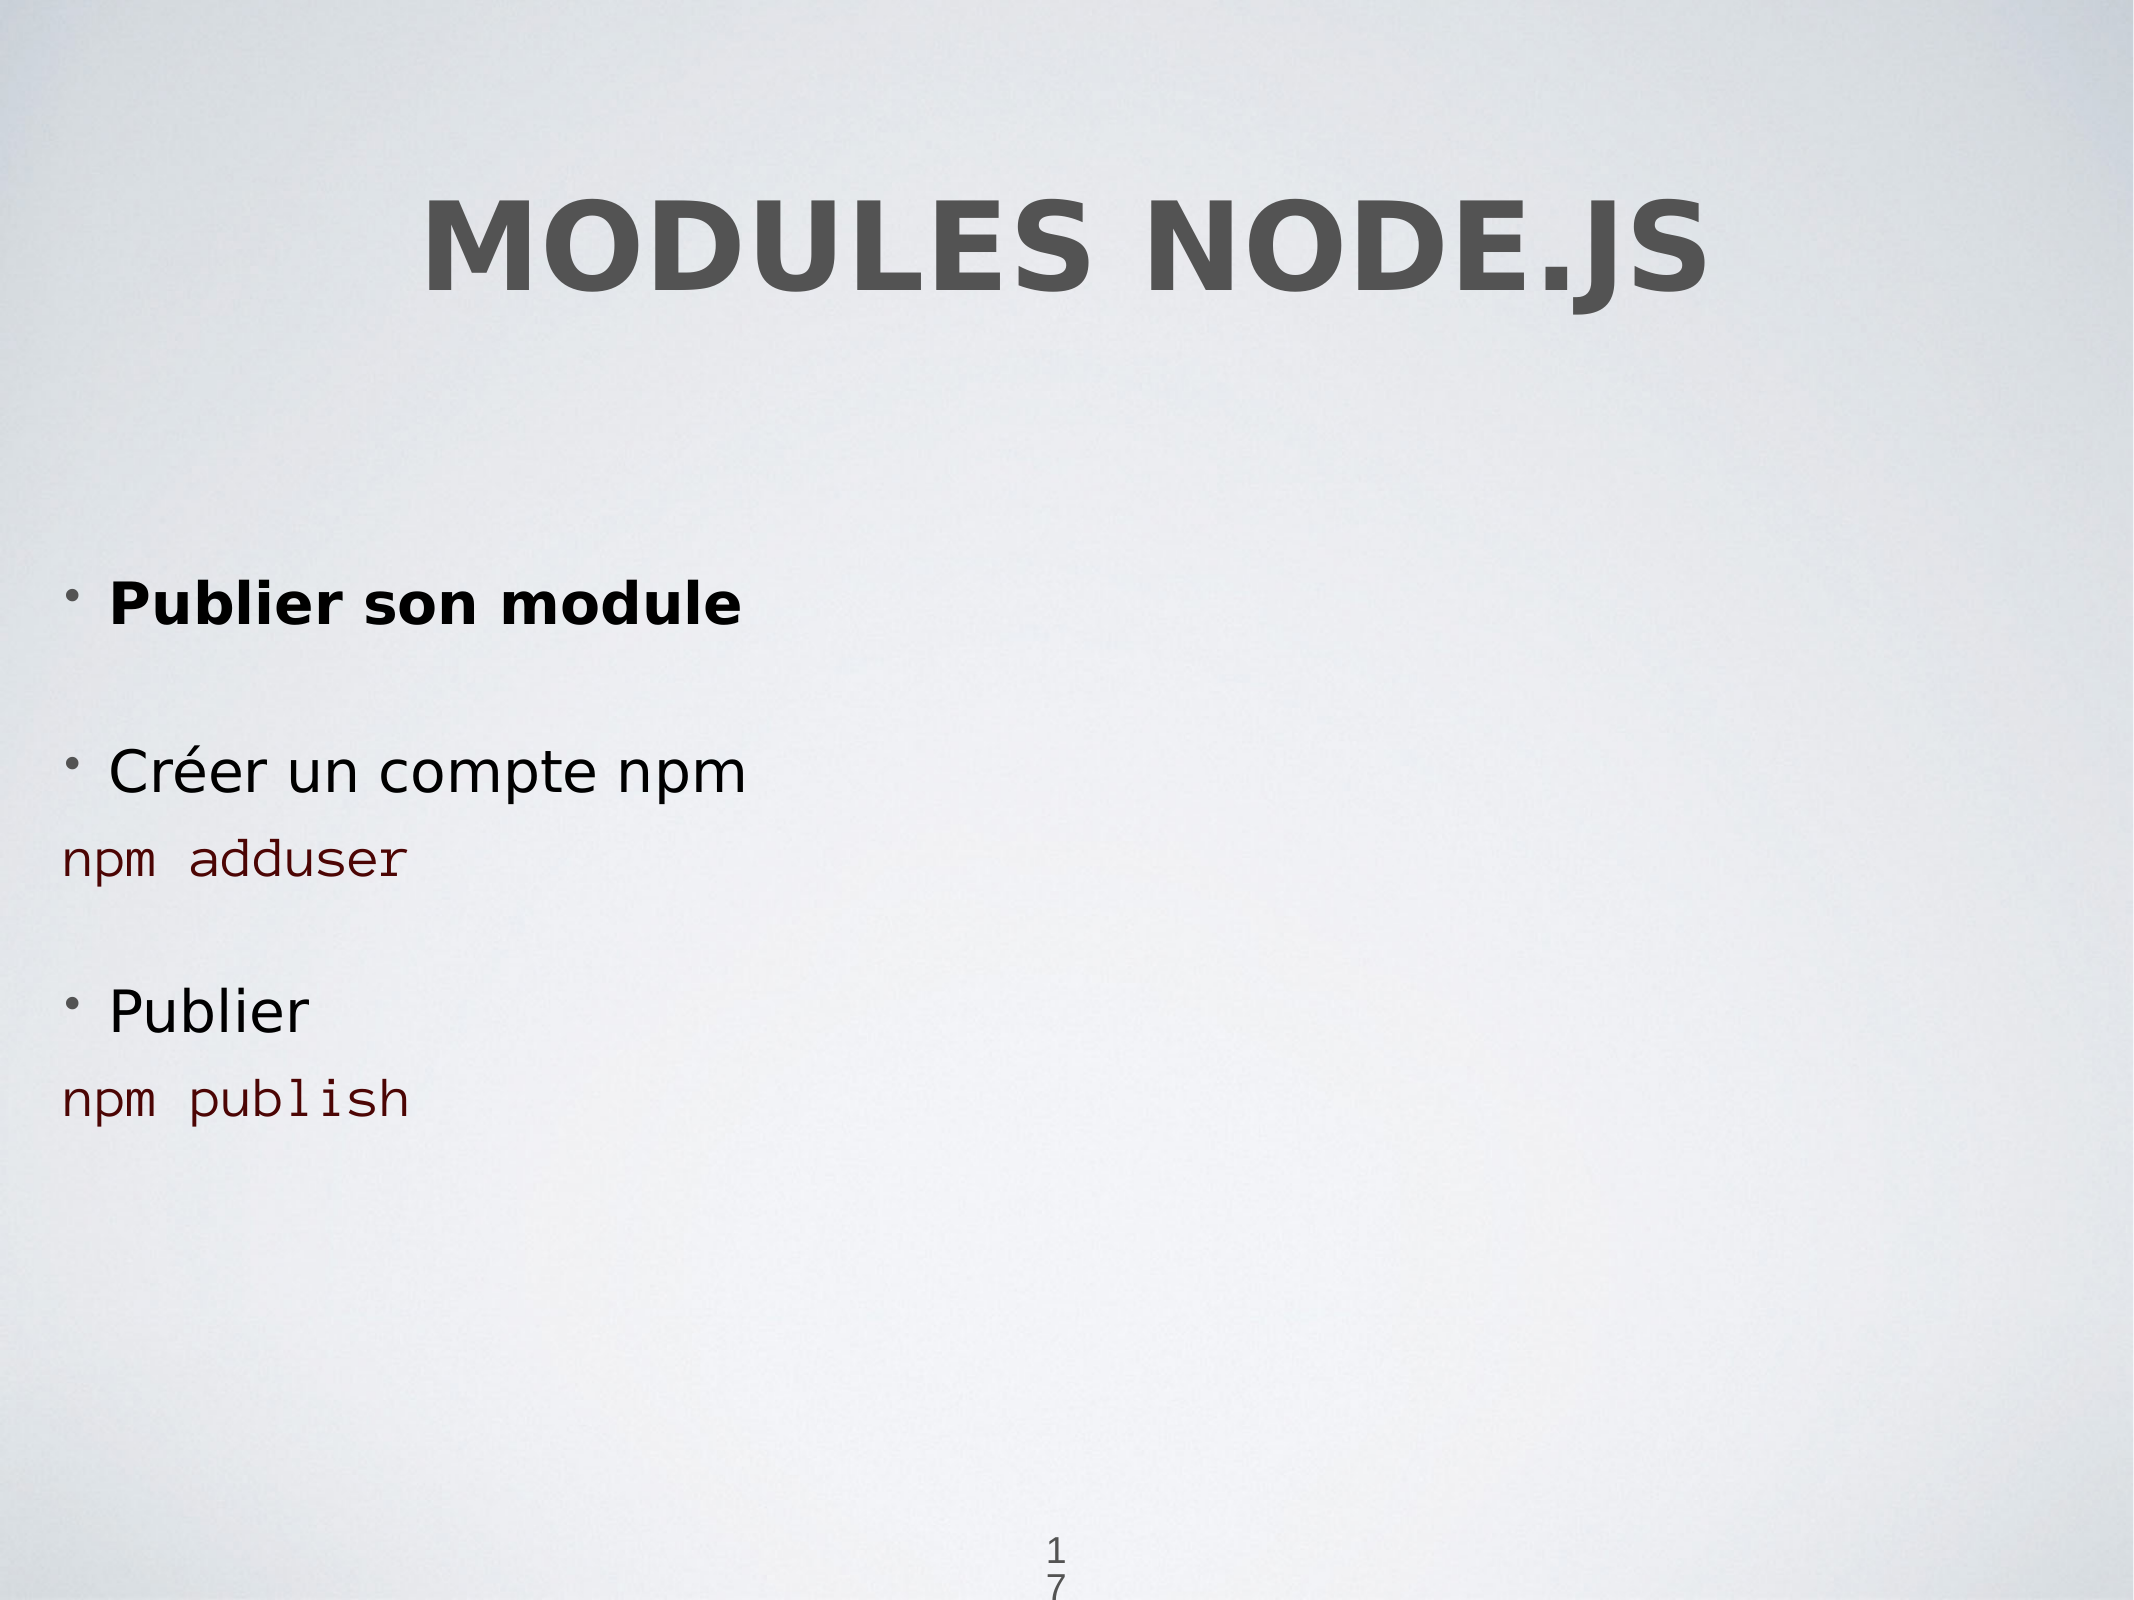

# MODULES NODE.JS

Publier son module

Créer un compte npm
npm adduser

Publier
npm publish
17